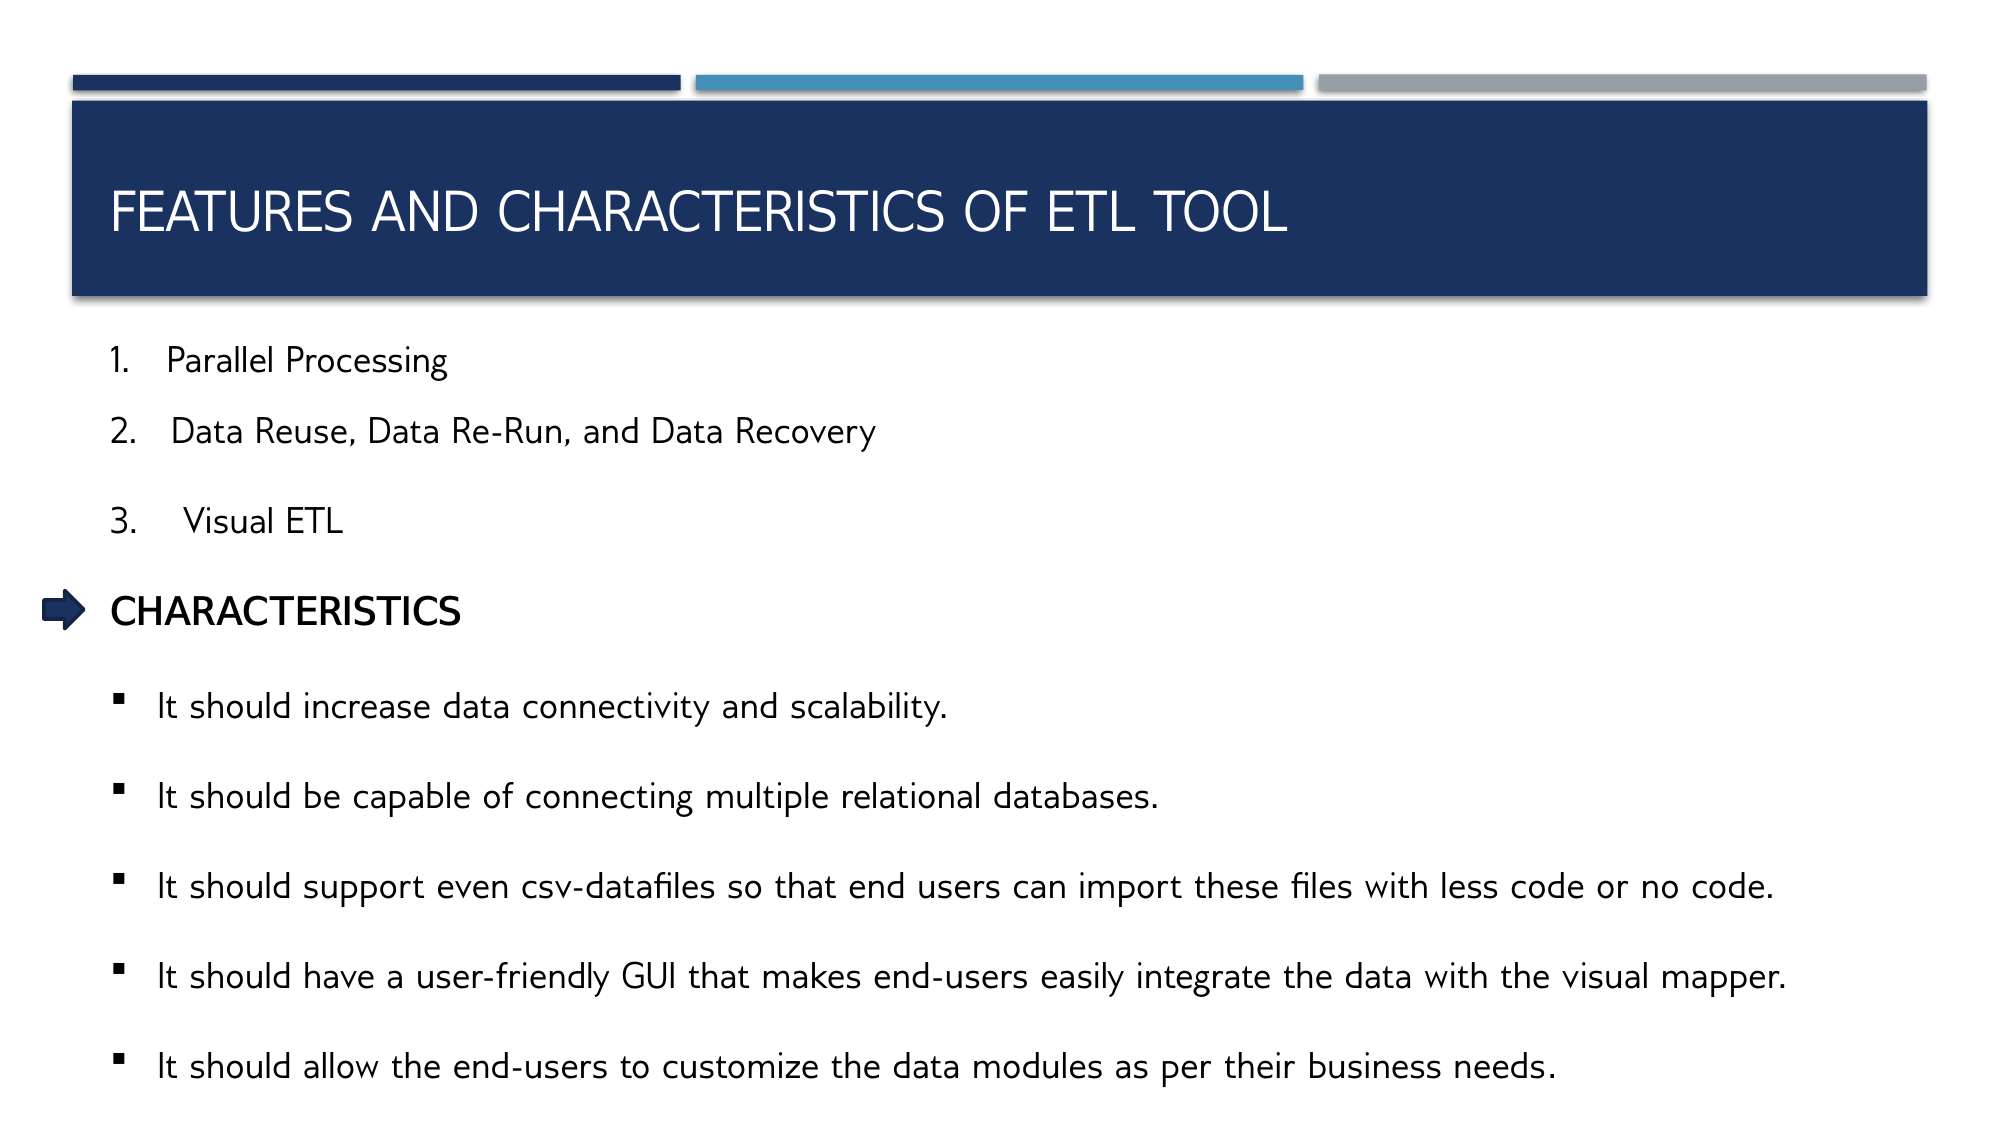

FEATURES AND CHARACTERISTICS OF ETL TOOL
Parallel Processing

2.   Data Reuse, Data Re-Run, and Data Recovery

3.    Visual ETL

CHARACTERISTICSS

It should increase data connectivity and scalability.
It should be capable of connecting multiple relational databases.
It should support even csv-datafiles so that end users can import these files with less code or no code.
It should have a user-friendly GUI that makes end-users easily integrate the data with the visual mapper.
It should allow the end-users to customize the data modules as per their business needs.